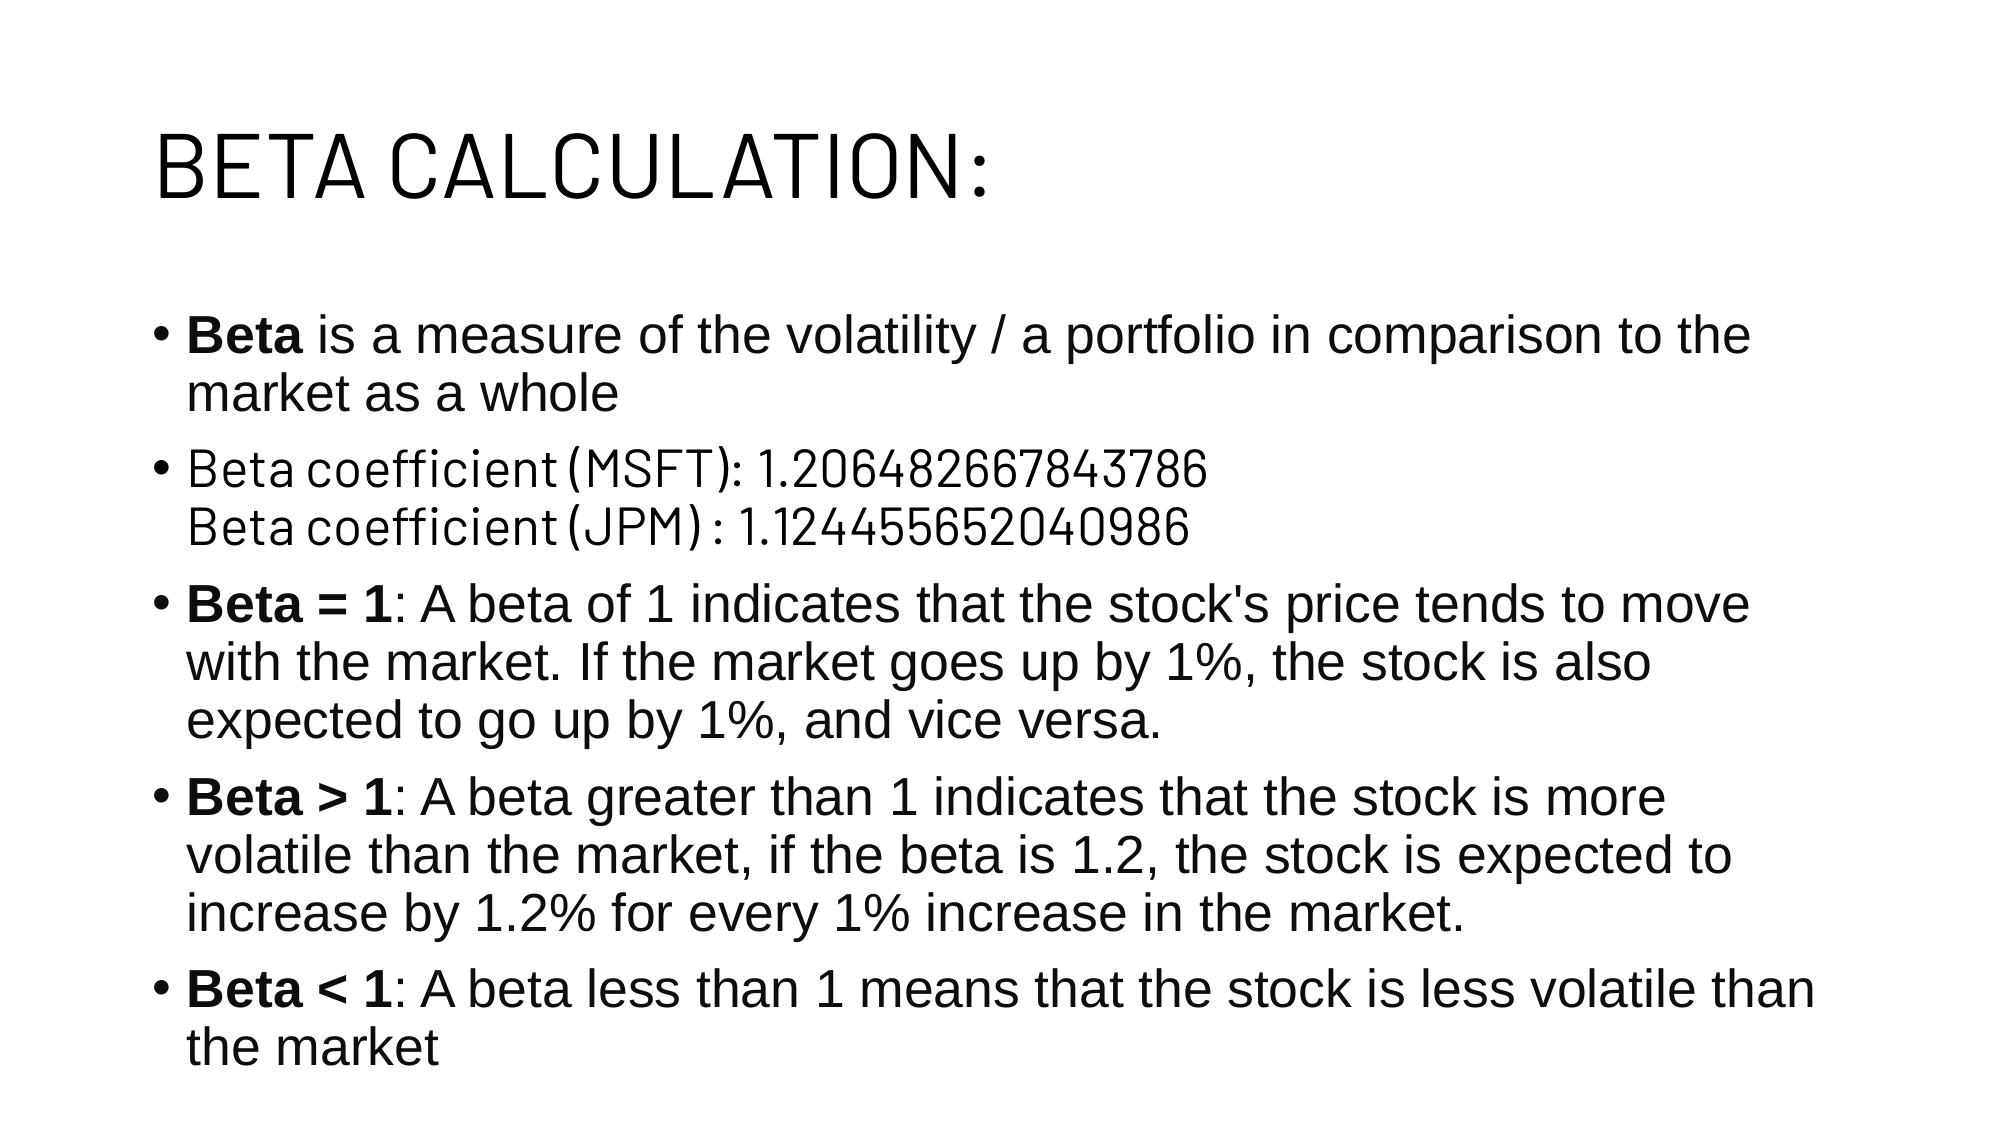

# BETA CALCULATION:
Beta is a measure of the volatility / a portfolio in comparison to the market as a whole
Beta coefficient (MSFT): 1.206482667843786
Beta coefficient (JPM) : 1.124455652040986
Beta = 1: A beta of 1 indicates that the stock's price tends to move with the market. If the market goes up by 1%, the stock is also expected to go up by 1%, and vice versa.
Beta > 1: A beta greater than 1 indicates that the stock is more volatile than the market, if the beta is 1.2, the stock is expected to increase by 1.2% for every 1% increase in the market.
Beta < 1: A beta less than 1 means that the stock is less volatile than the market